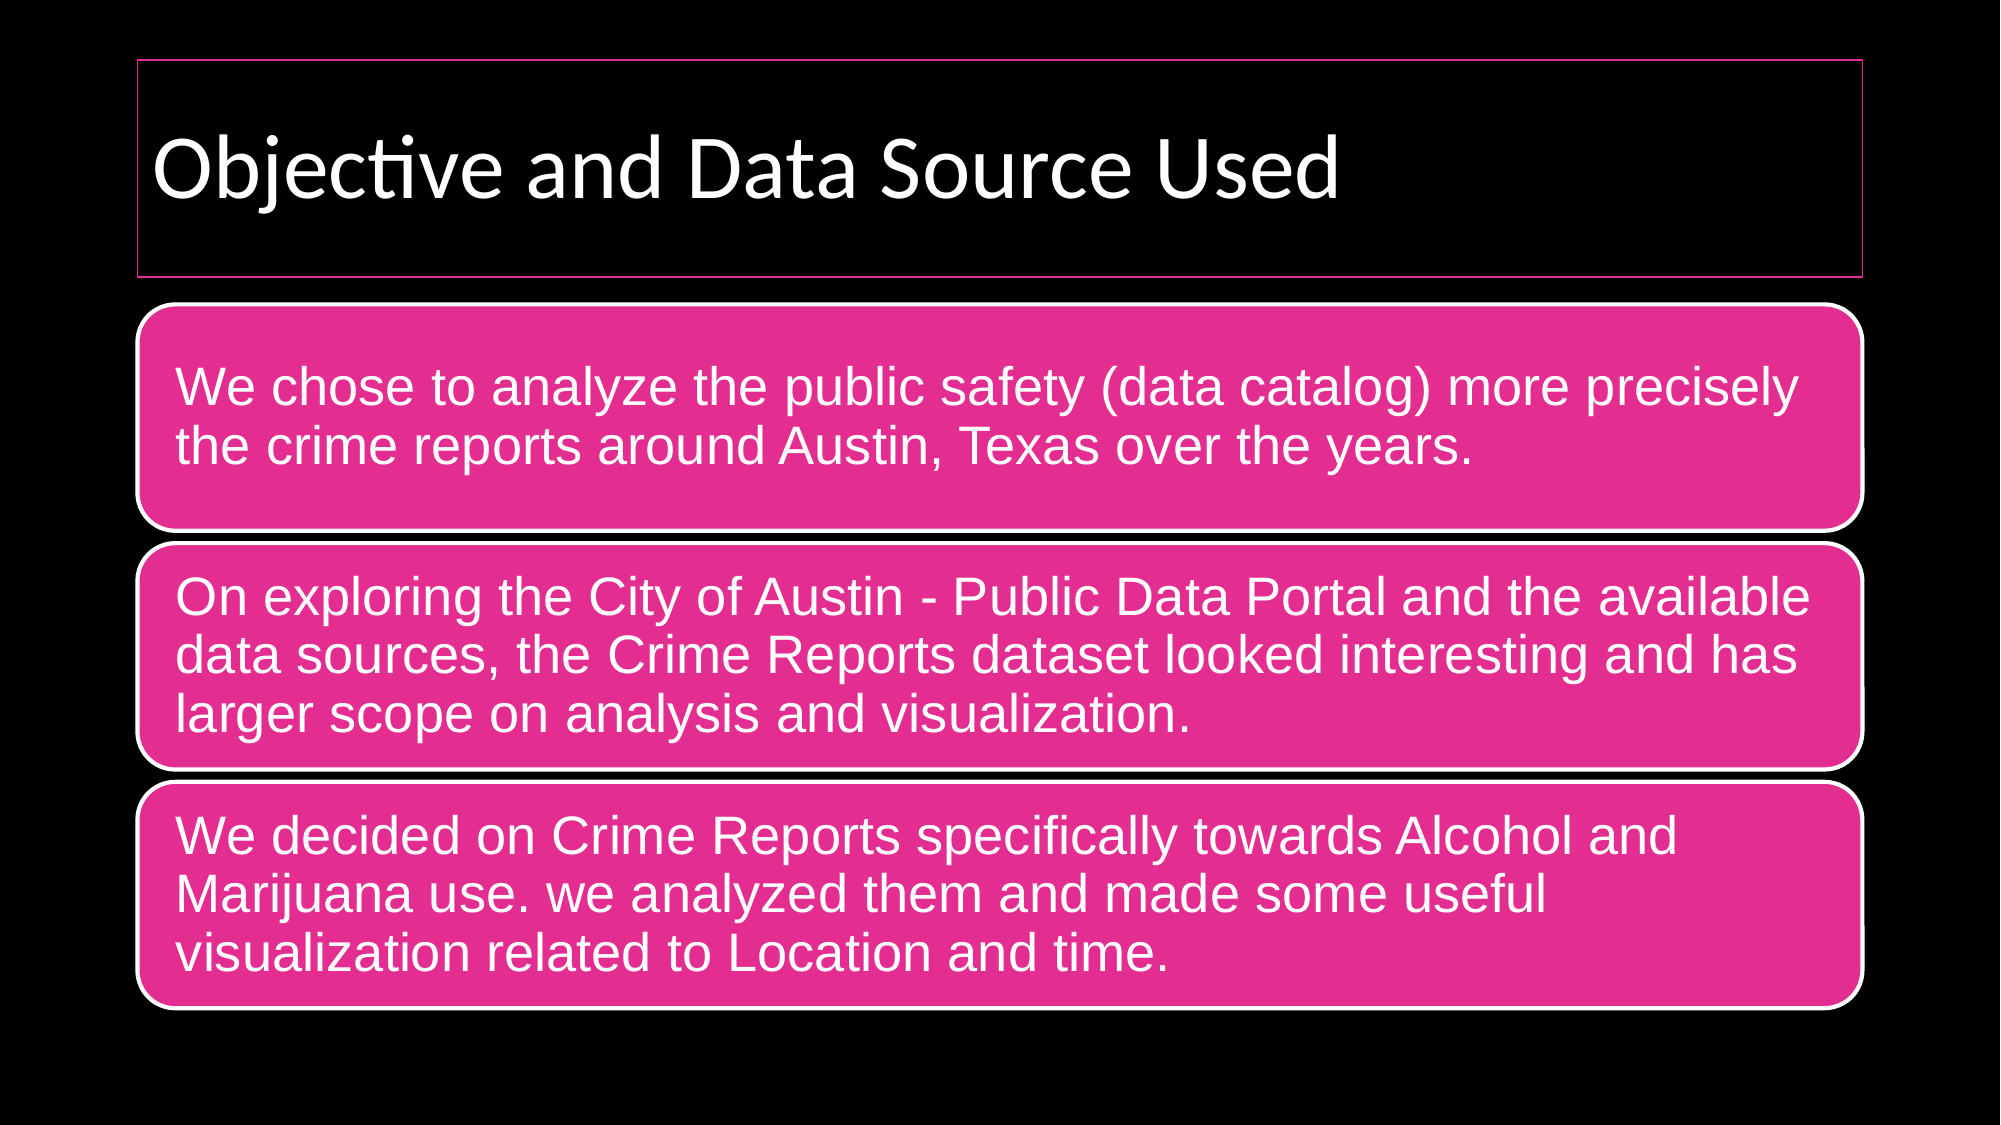

# Objective and Data Source Used
We chose to analyze the public safety (data catalog) more precisely the crime reports around Austin, Texas over the years.
On exploring the City of Austin - Public Data Portal and the available data sources, the Crime Reports dataset looked interesting and has larger scope on analysis and visualization.
We decided on Crime Reports specifically towards Alcohol and Marijuana use. we analyzed them and made some useful visualization related to Location and time.